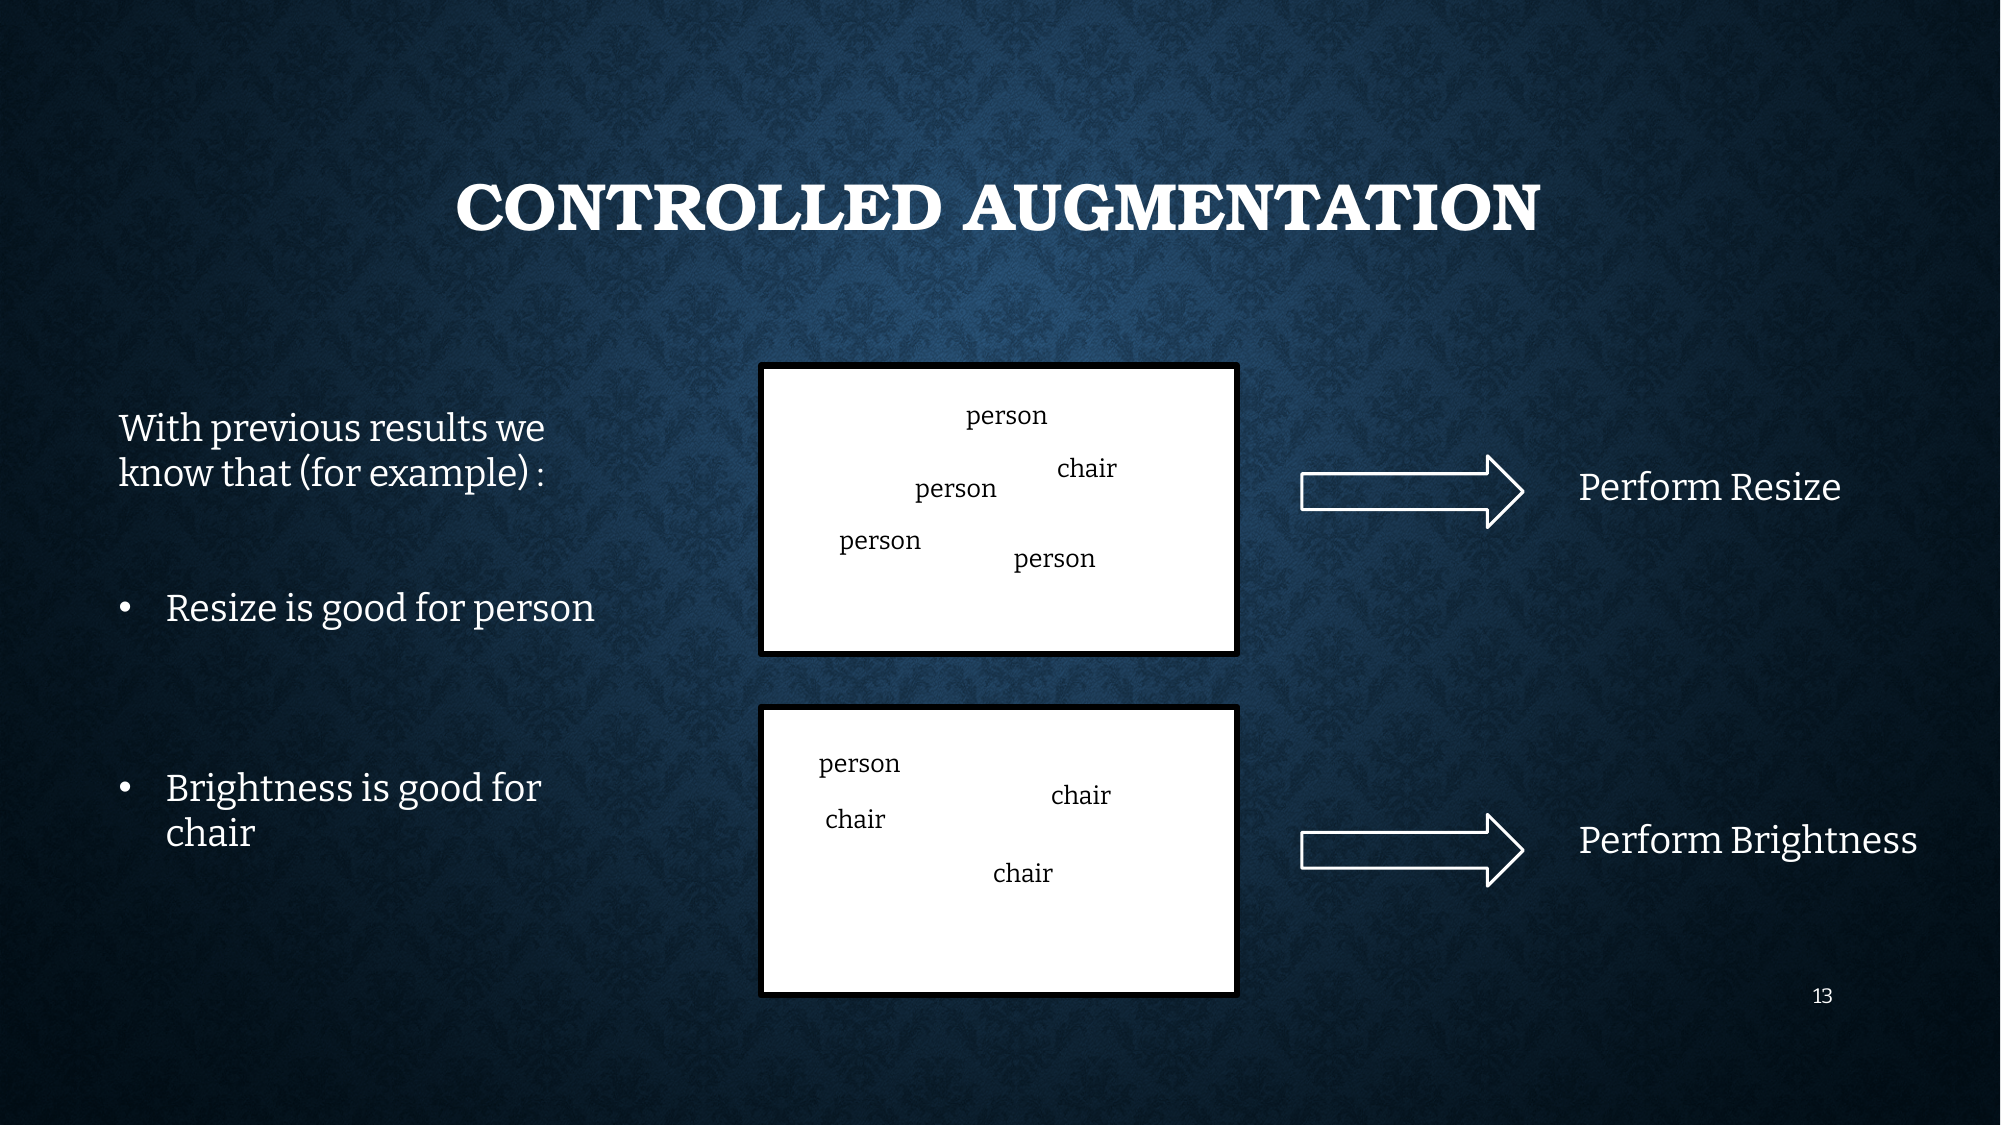

# Controlled Augmentation

person
With previous results we know that (for example) :

Resize is good for person

Brightness is good for chair
chair

Perform Resize
person
person
person

person
chair
chair
Perform Brightness

chair
13